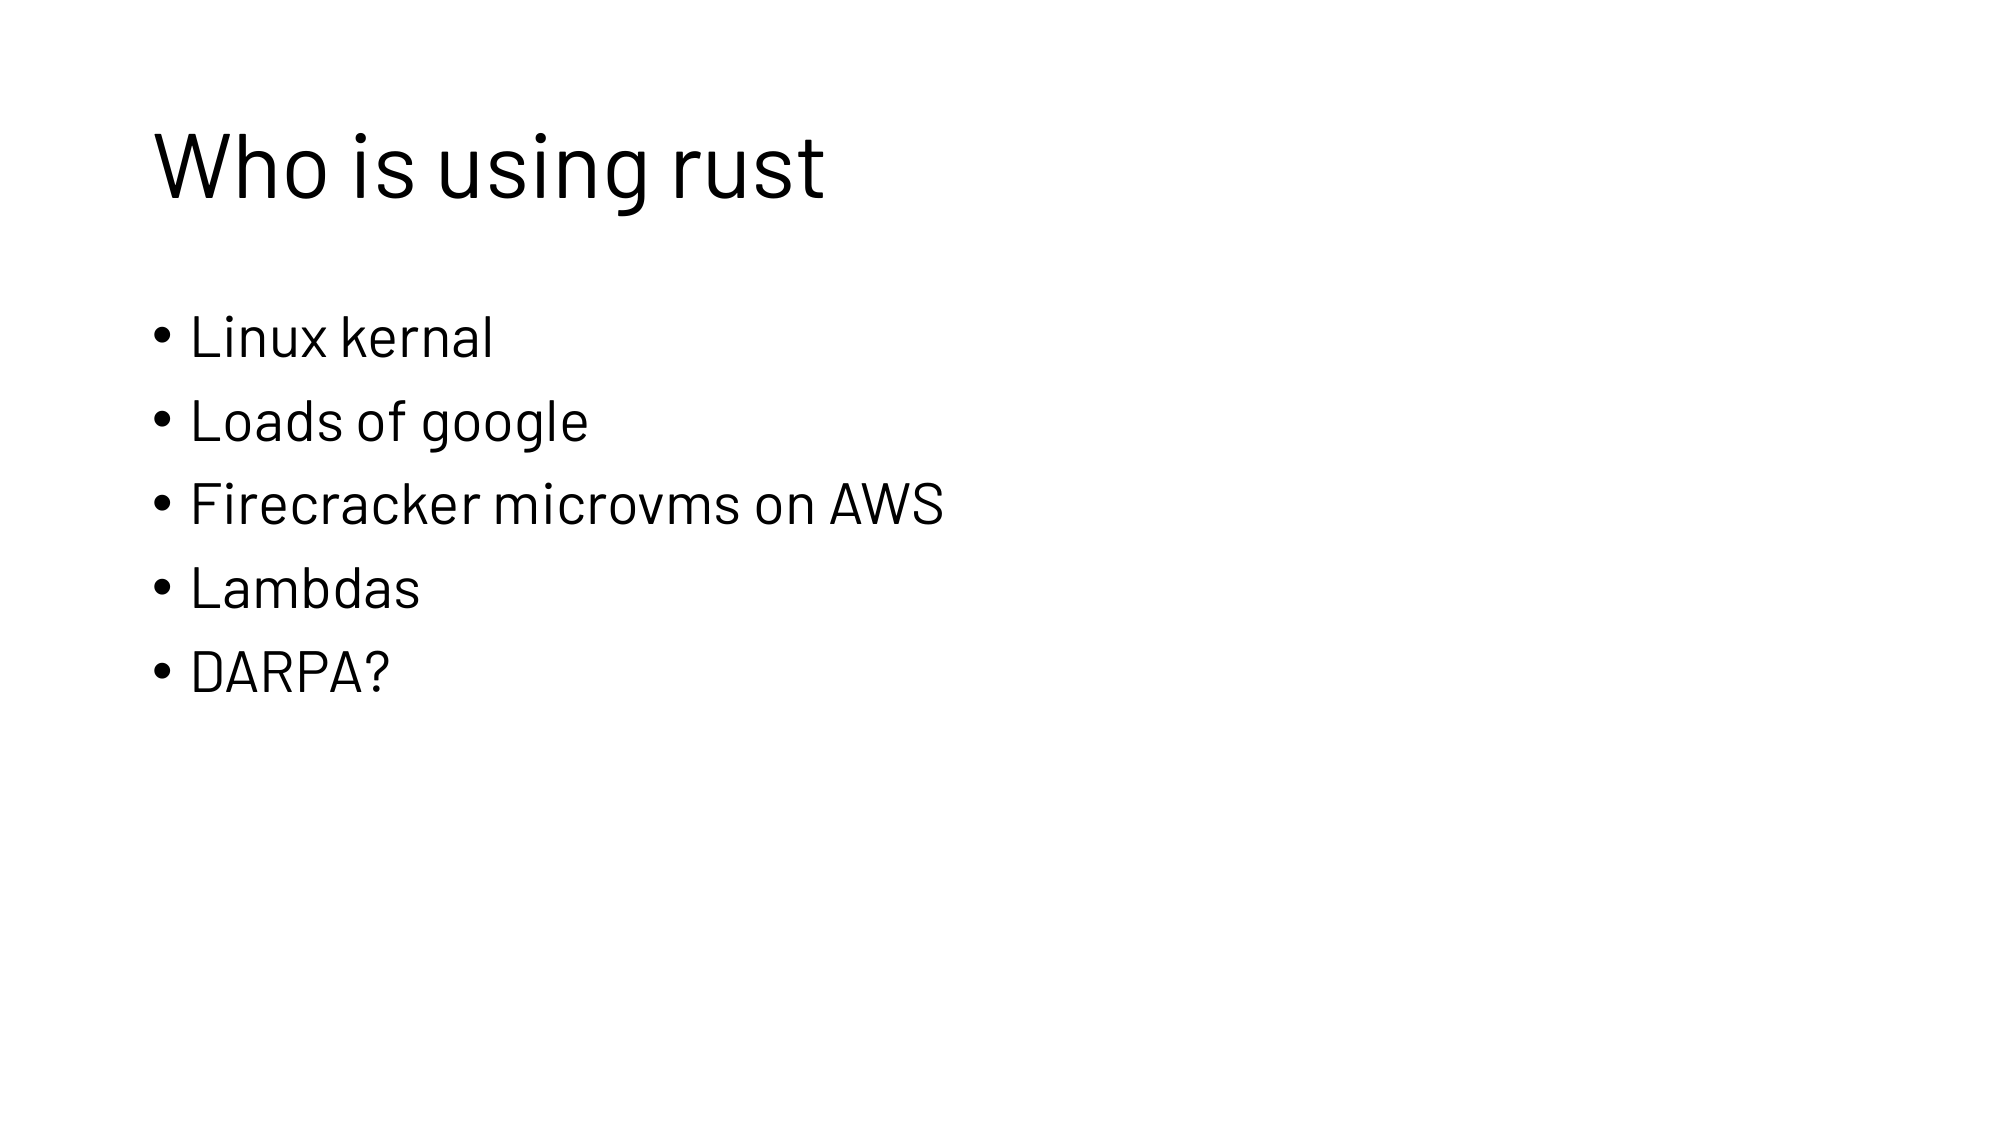

# Who is using rust
Linux kernal
Loads of google
Firecracker microvms on AWS
Lambdas
DARPA?